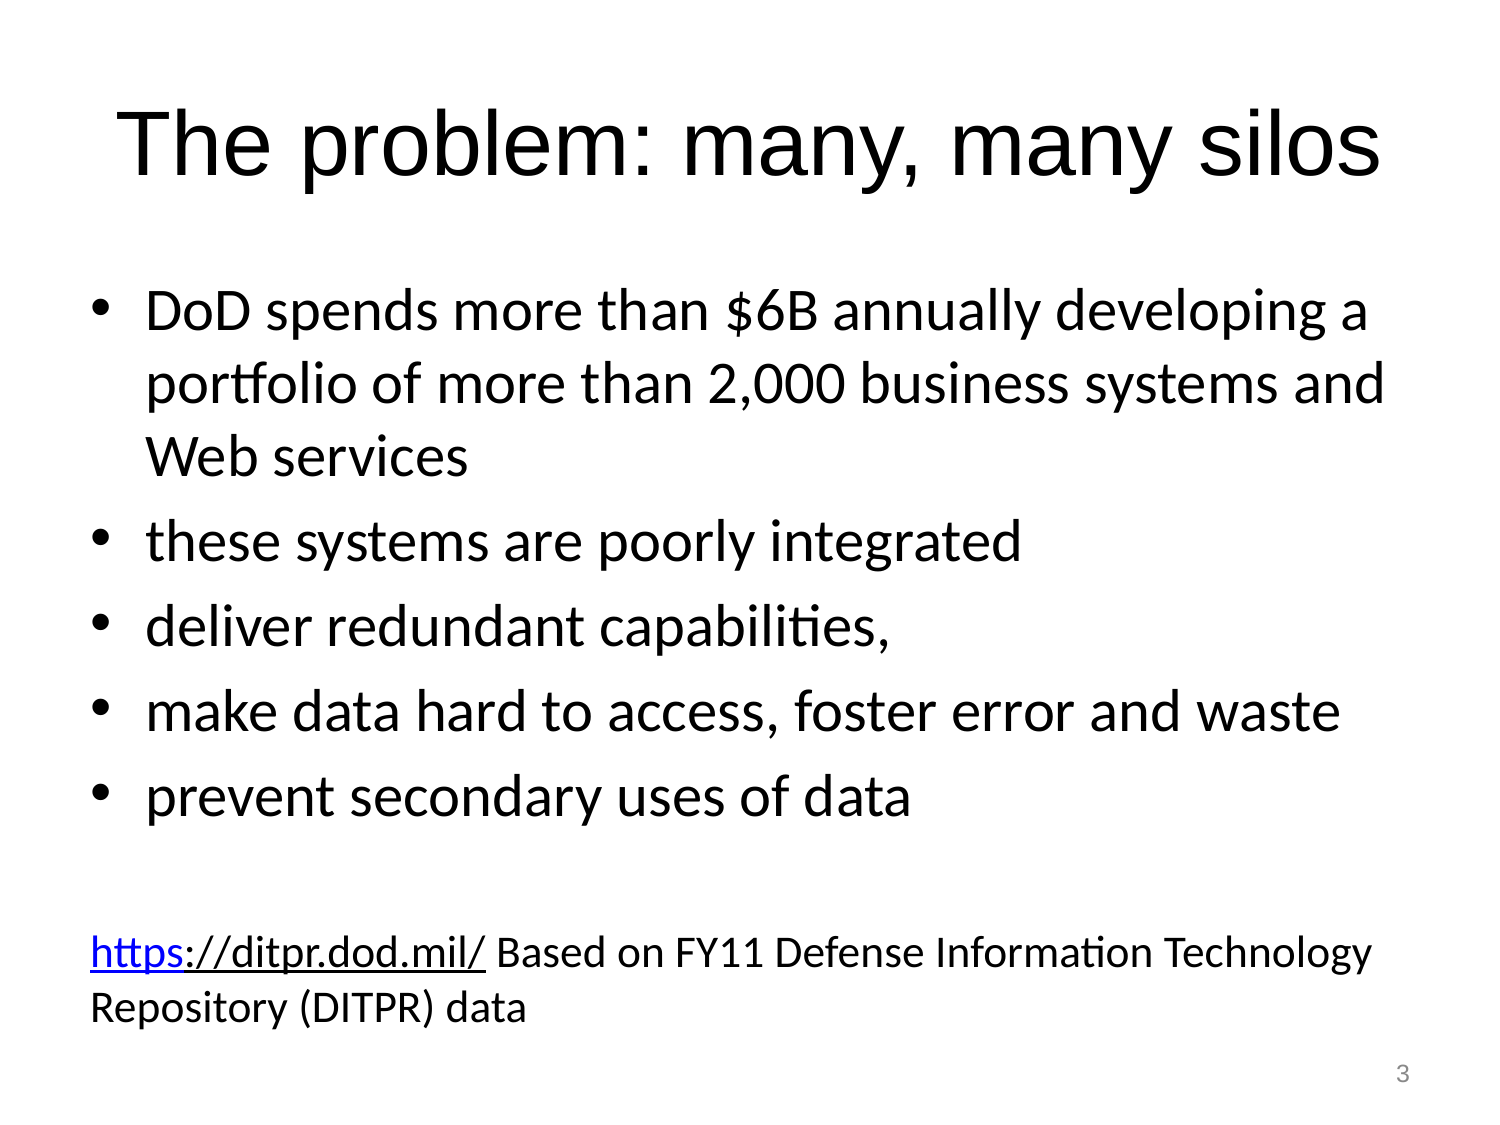

# The problem: many, many silos
DoD spends more than $6B annually developing a portfolio of more than 2,000 business systems and Web services
these systems are poorly integrated
deliver redundant capabilities,
make data hard to access, foster error and waste
prevent secondary uses of data

https://ditpr.dod.mil/ Based on FY11 Defense Information Technology Repository (DITPR) data

3